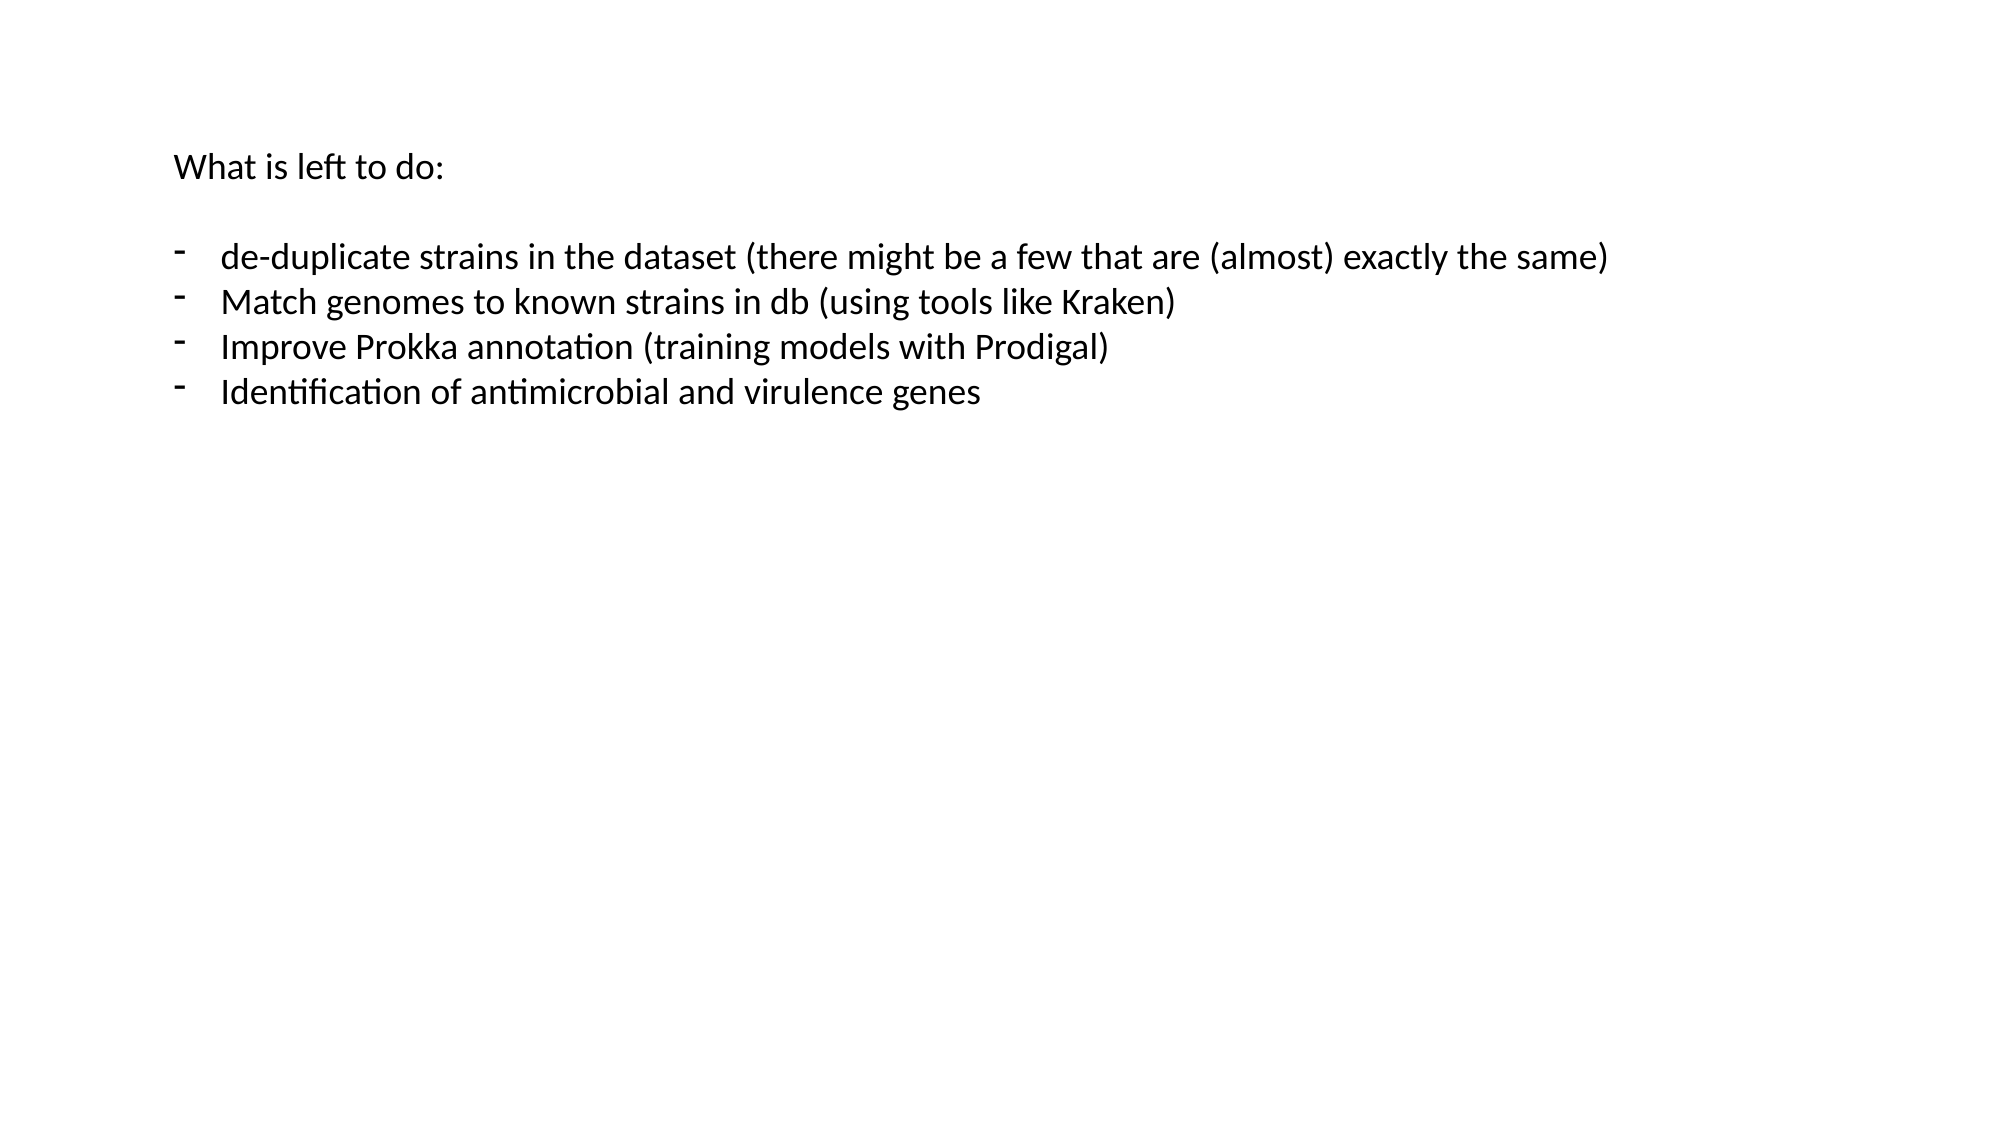

What is left to do:

de-duplicate strains in the dataset (there might be a few that are (almost) exactly the same)
Match genomes to known strains in db (using tools like Kraken)
Improve Prokka annotation (training models with Prodigal)
Identification of antimicrobial and virulence genes